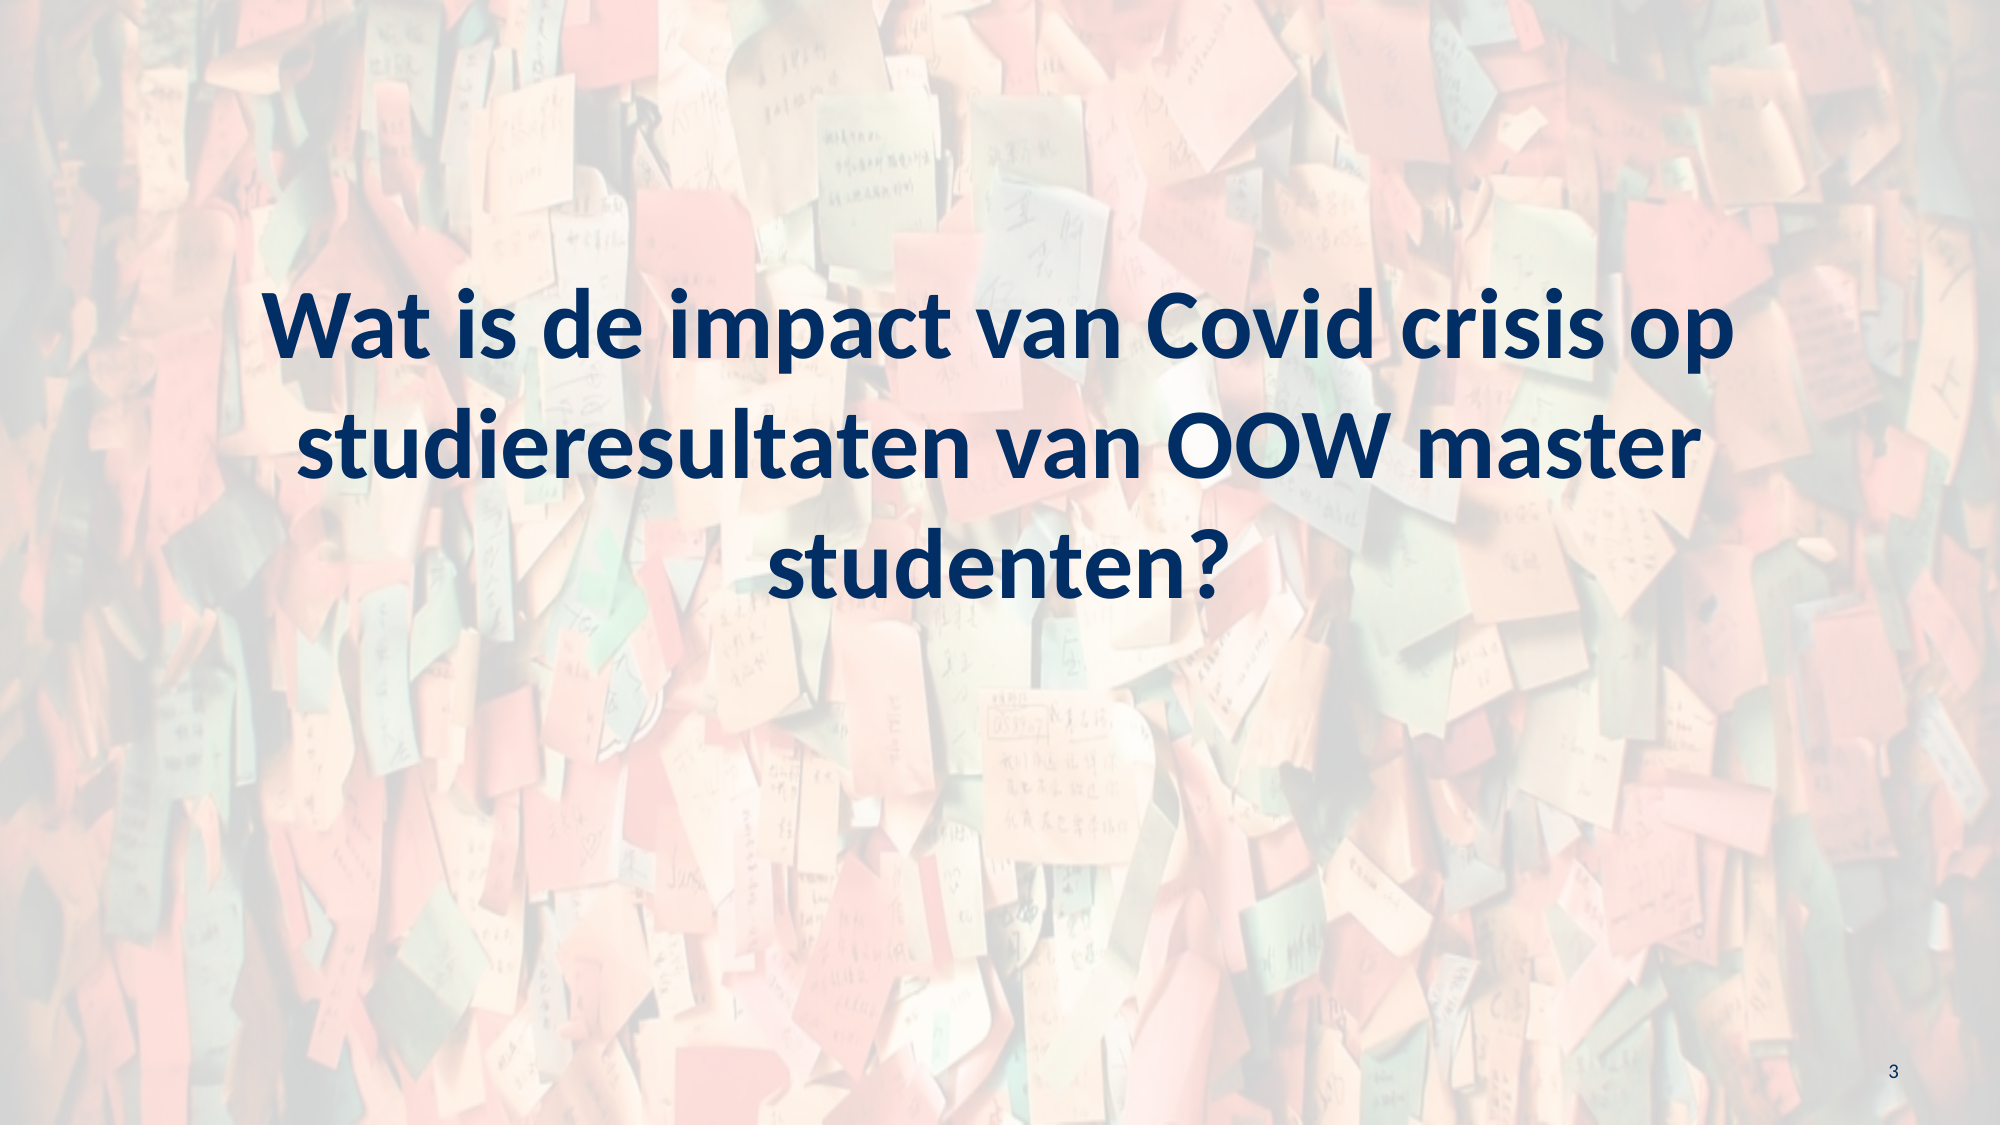

Wat is de impact van Covid crisis op studieresultaten van OOW master studenten?

3